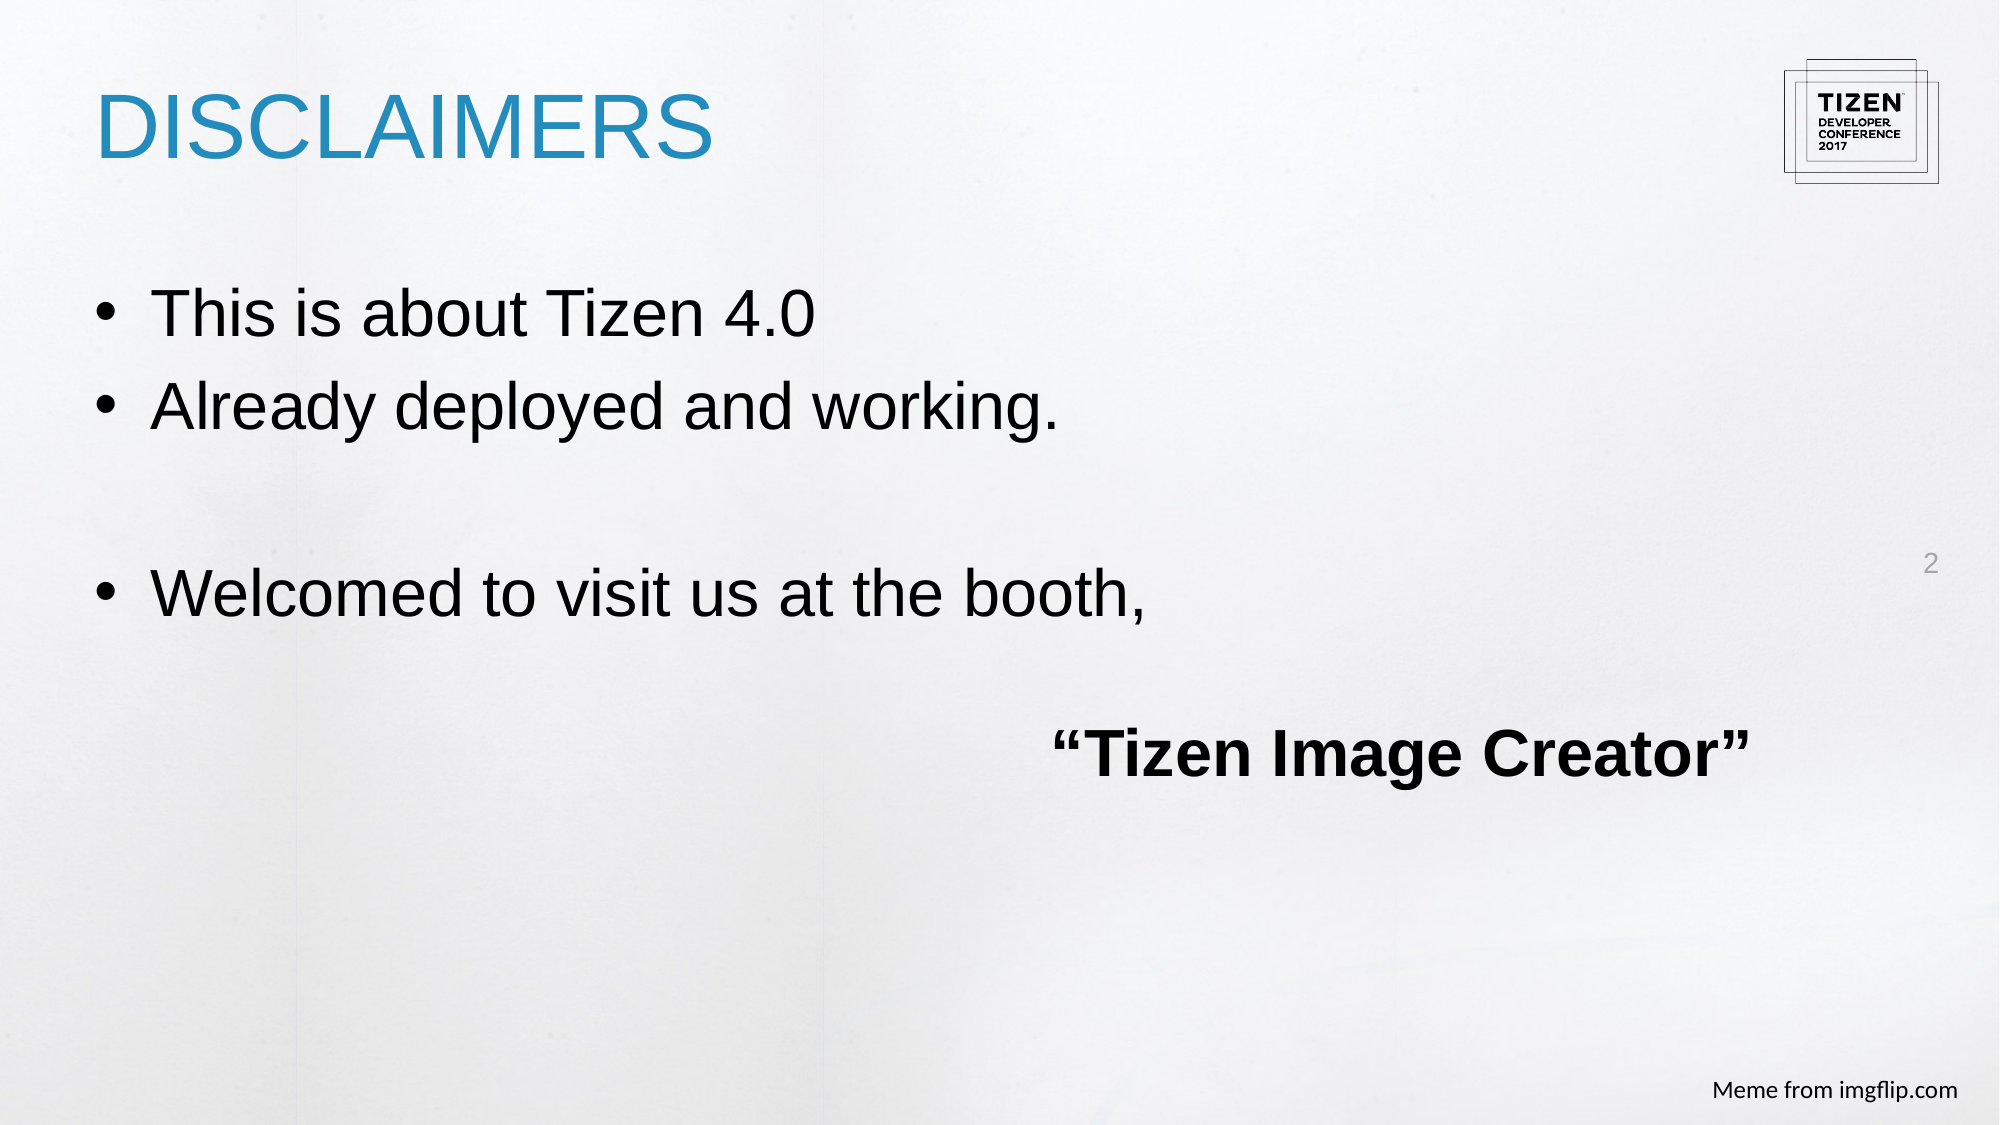

# DISCLAIMERS
This is about Tizen 4.0
Already deployed and working.

Welcomed to visit us at the booth,
						“Tizen Image Creator”

Meme from imgflip.com